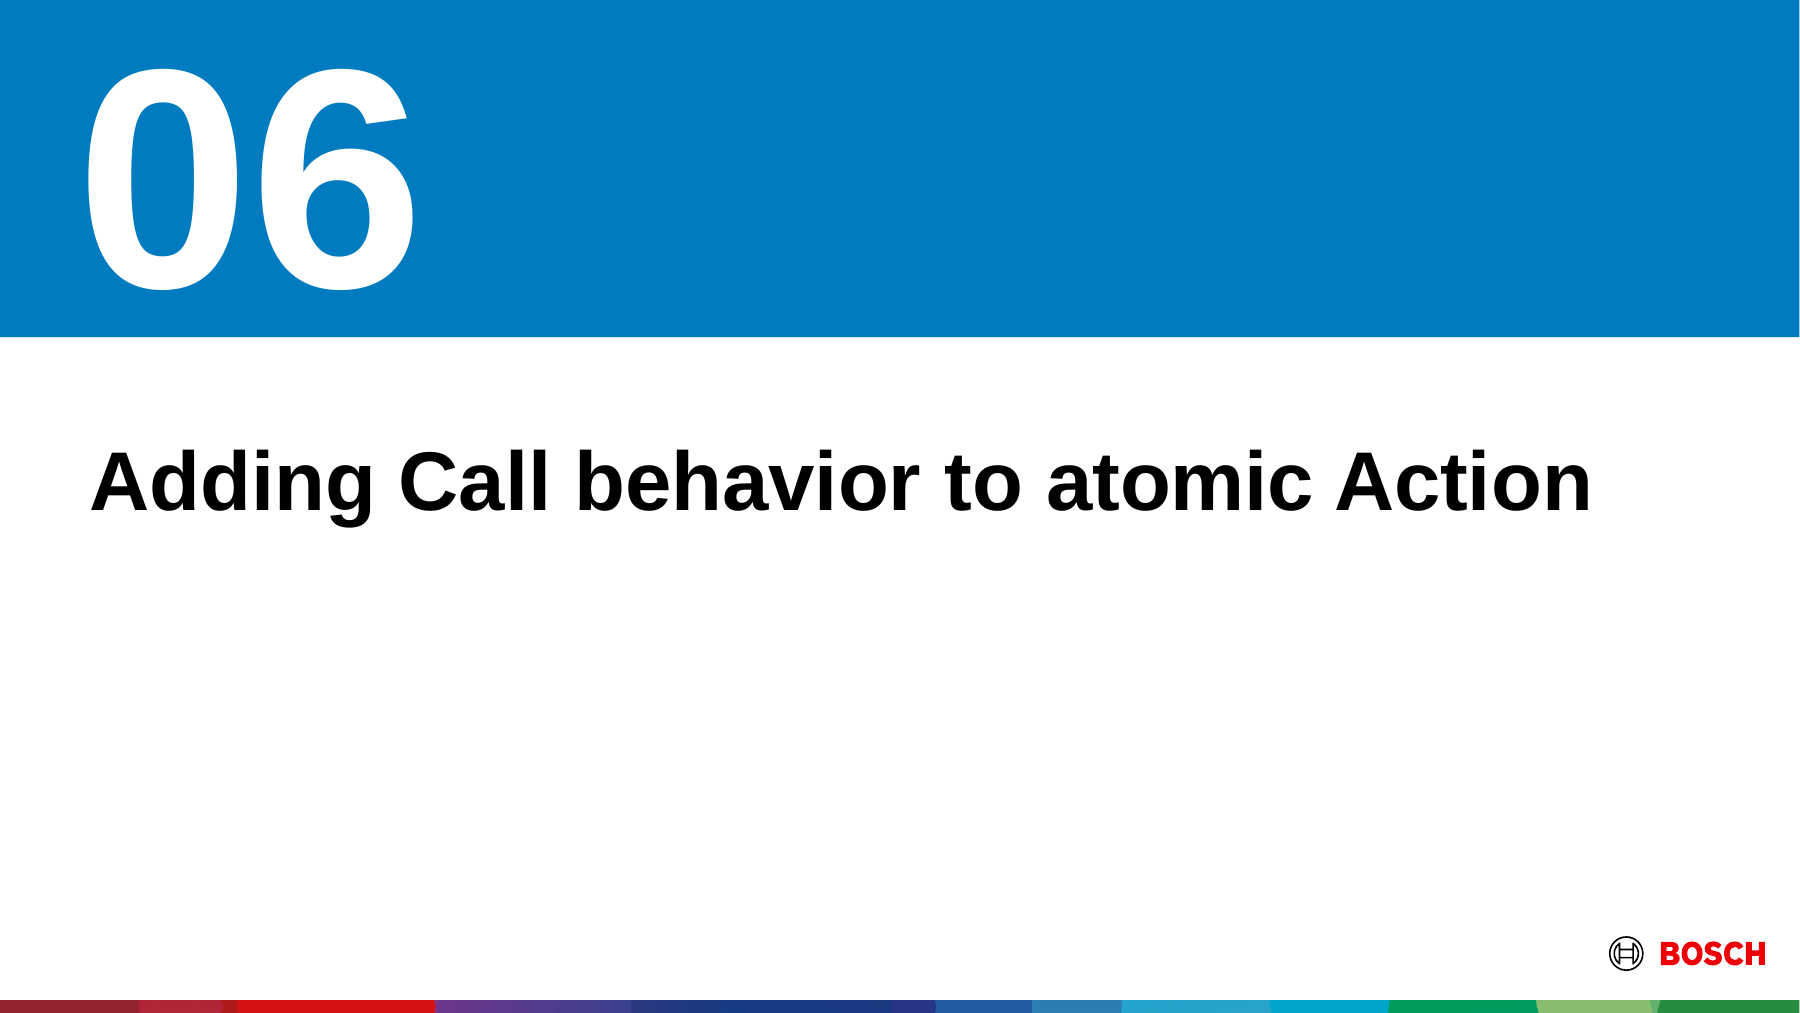

# 06
Adding Call behavior to atomic Action